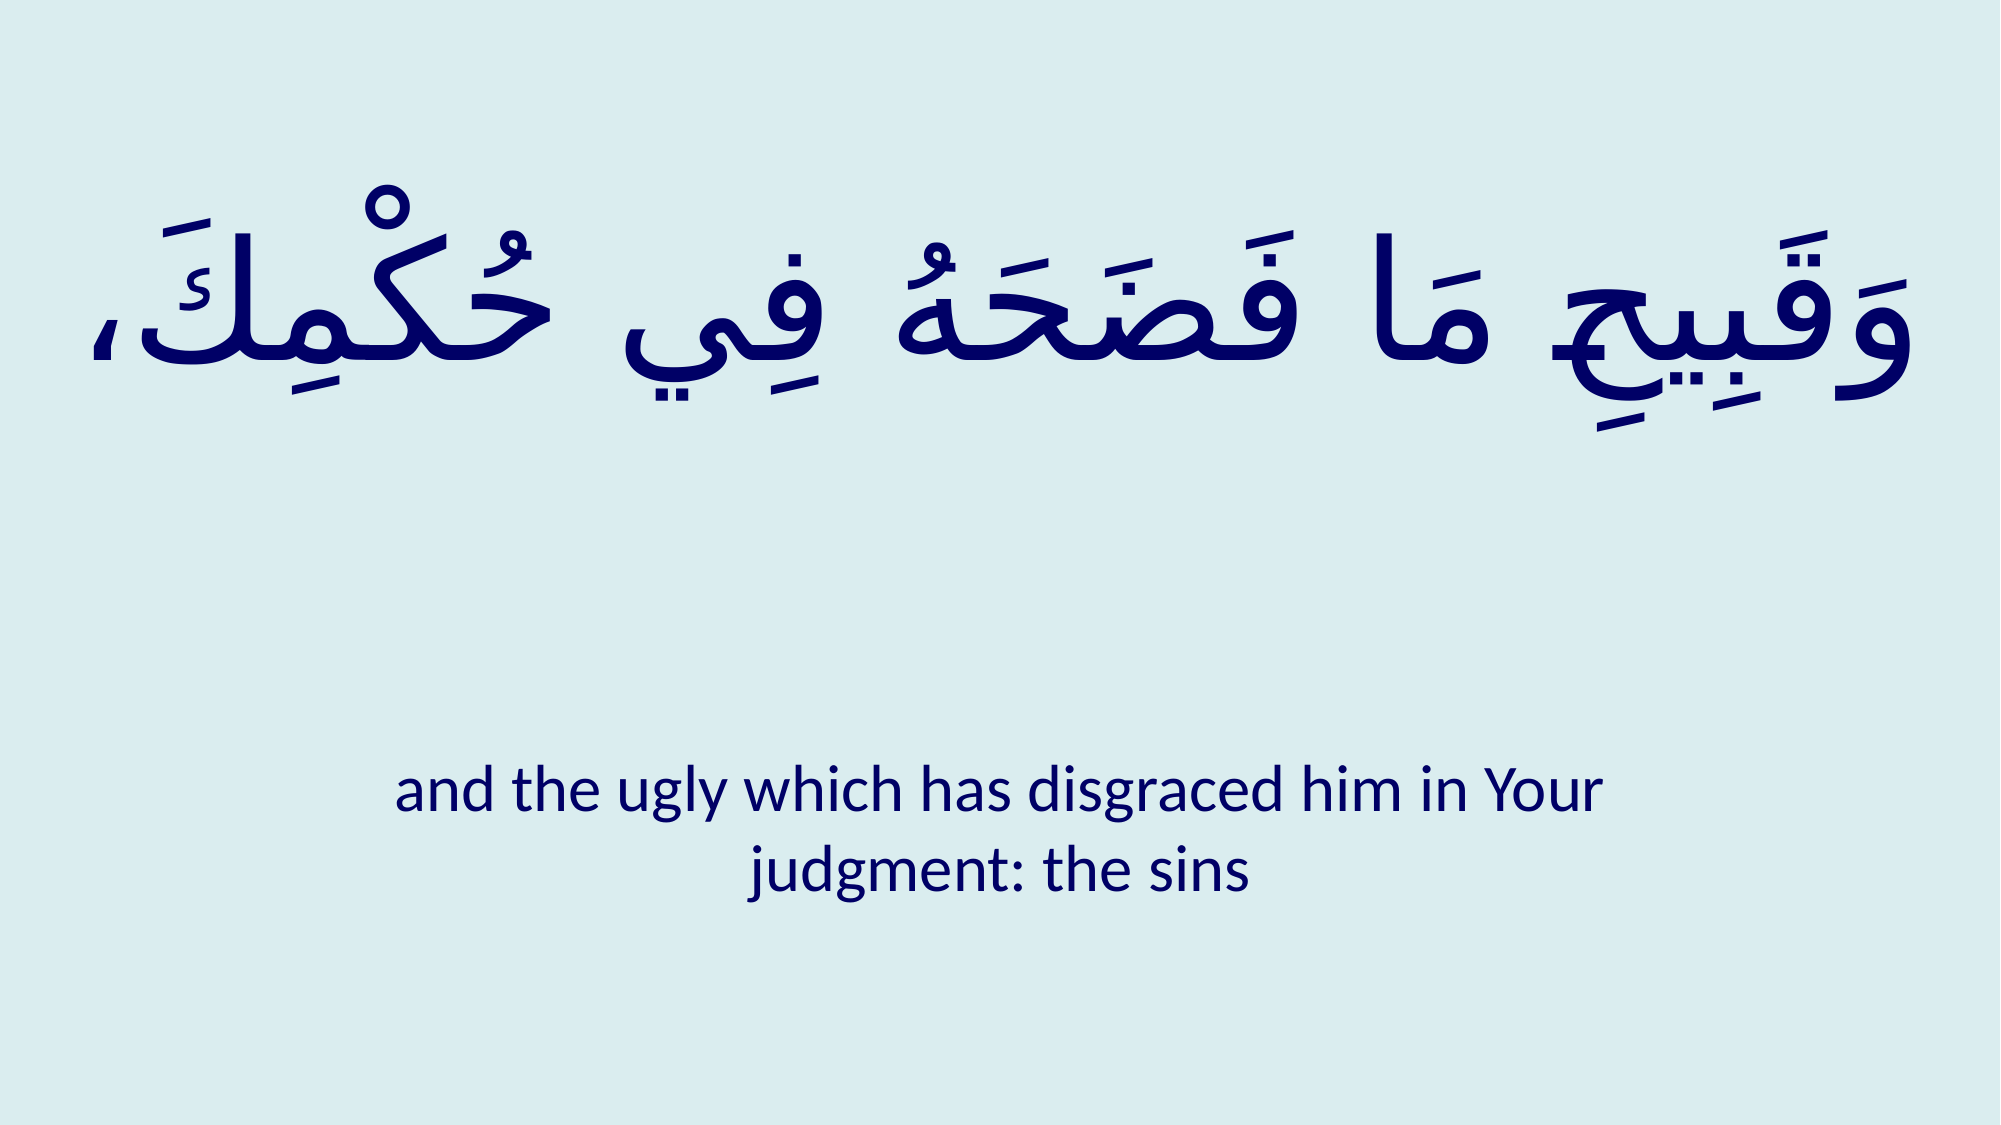

# وَقَبِيحِ مَا فَضَحَهُ فِي حُكْمِكَ،
and the ugly which has disgraced him in Your judgment: the sins